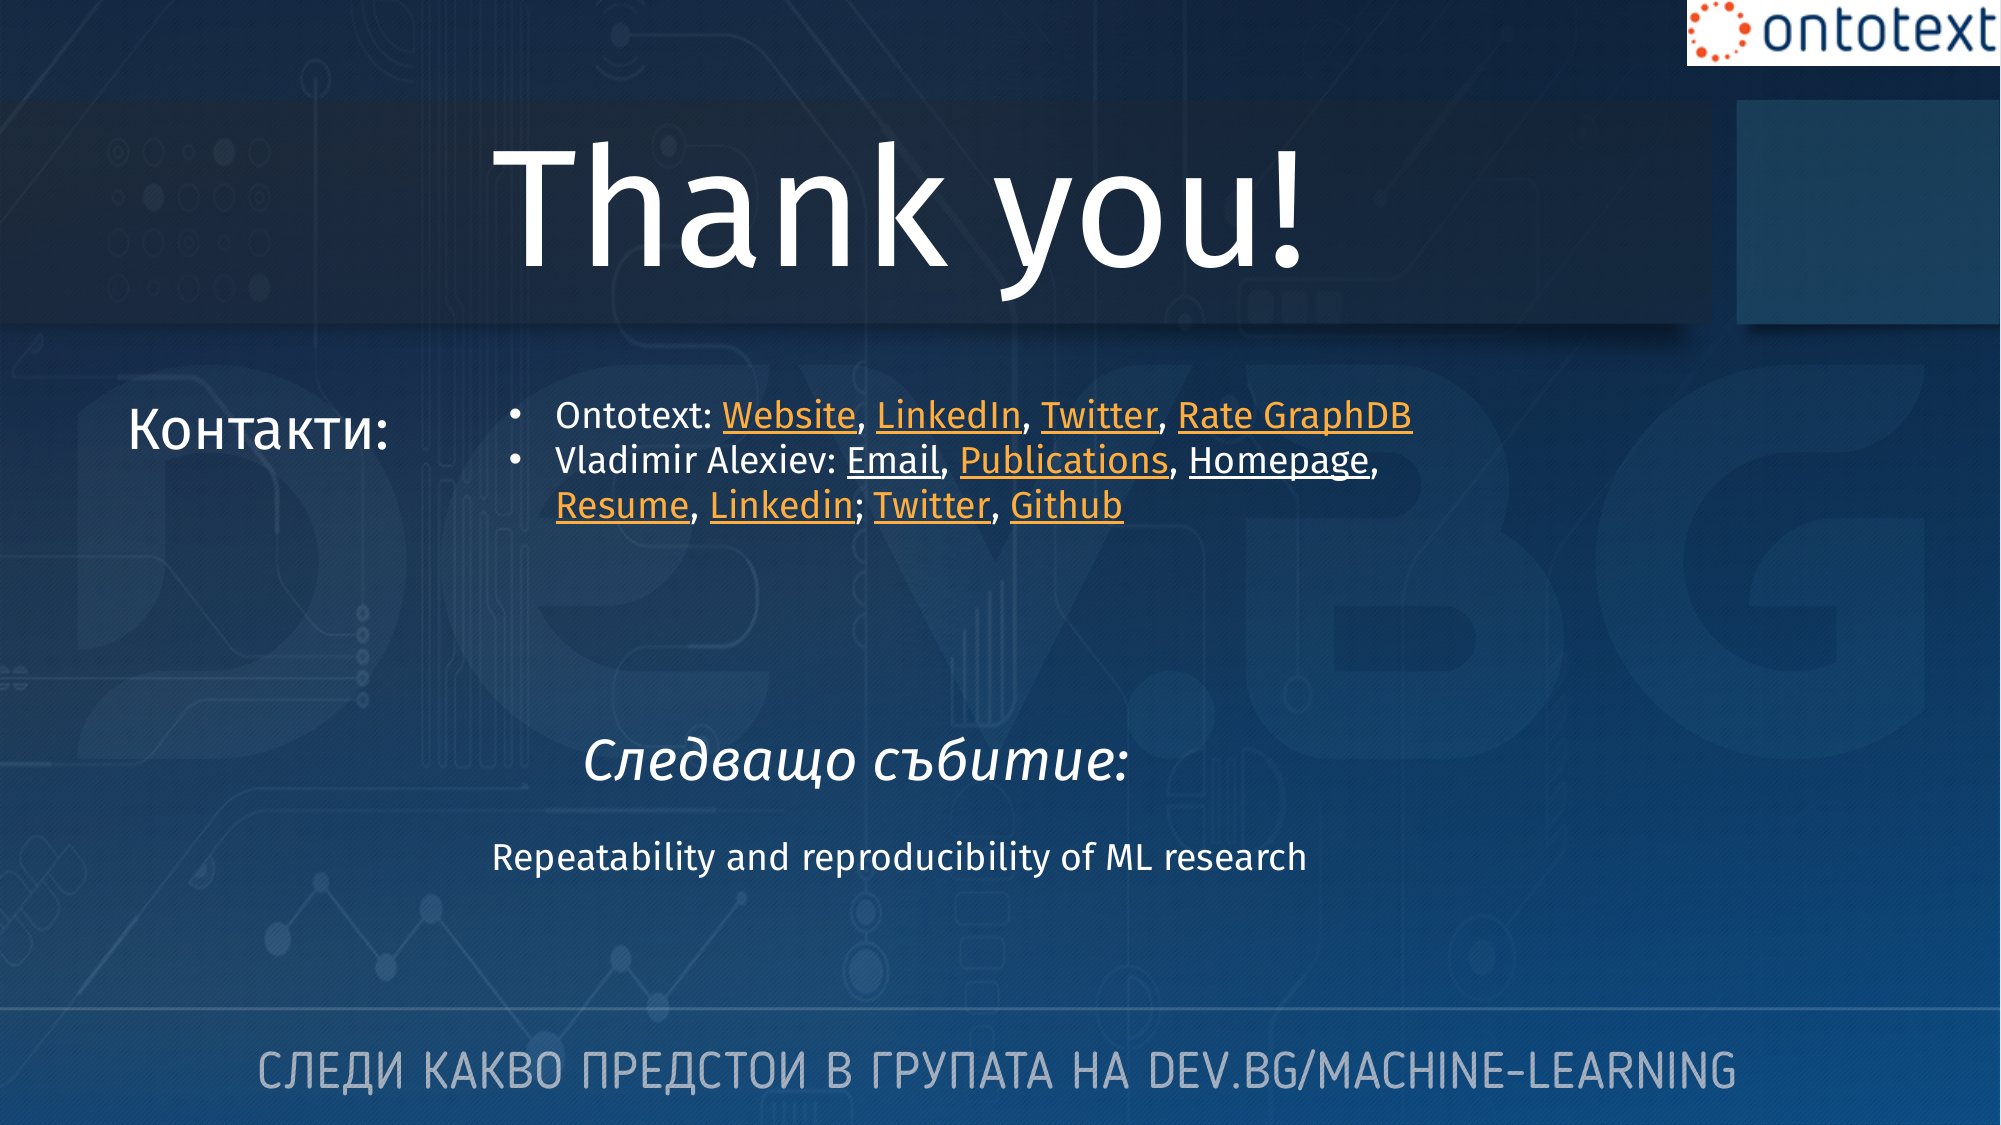

# Thank you!
Контакти:
Ontotext: Website, LinkedIn, Twitter, Rate GraphDB
Vladimir Alexiev: Email, Publications, Homepage, 
Resume, Linkedin; Twitter, Github
Следващо събитие:
Repeatability and reproducibility of ML research